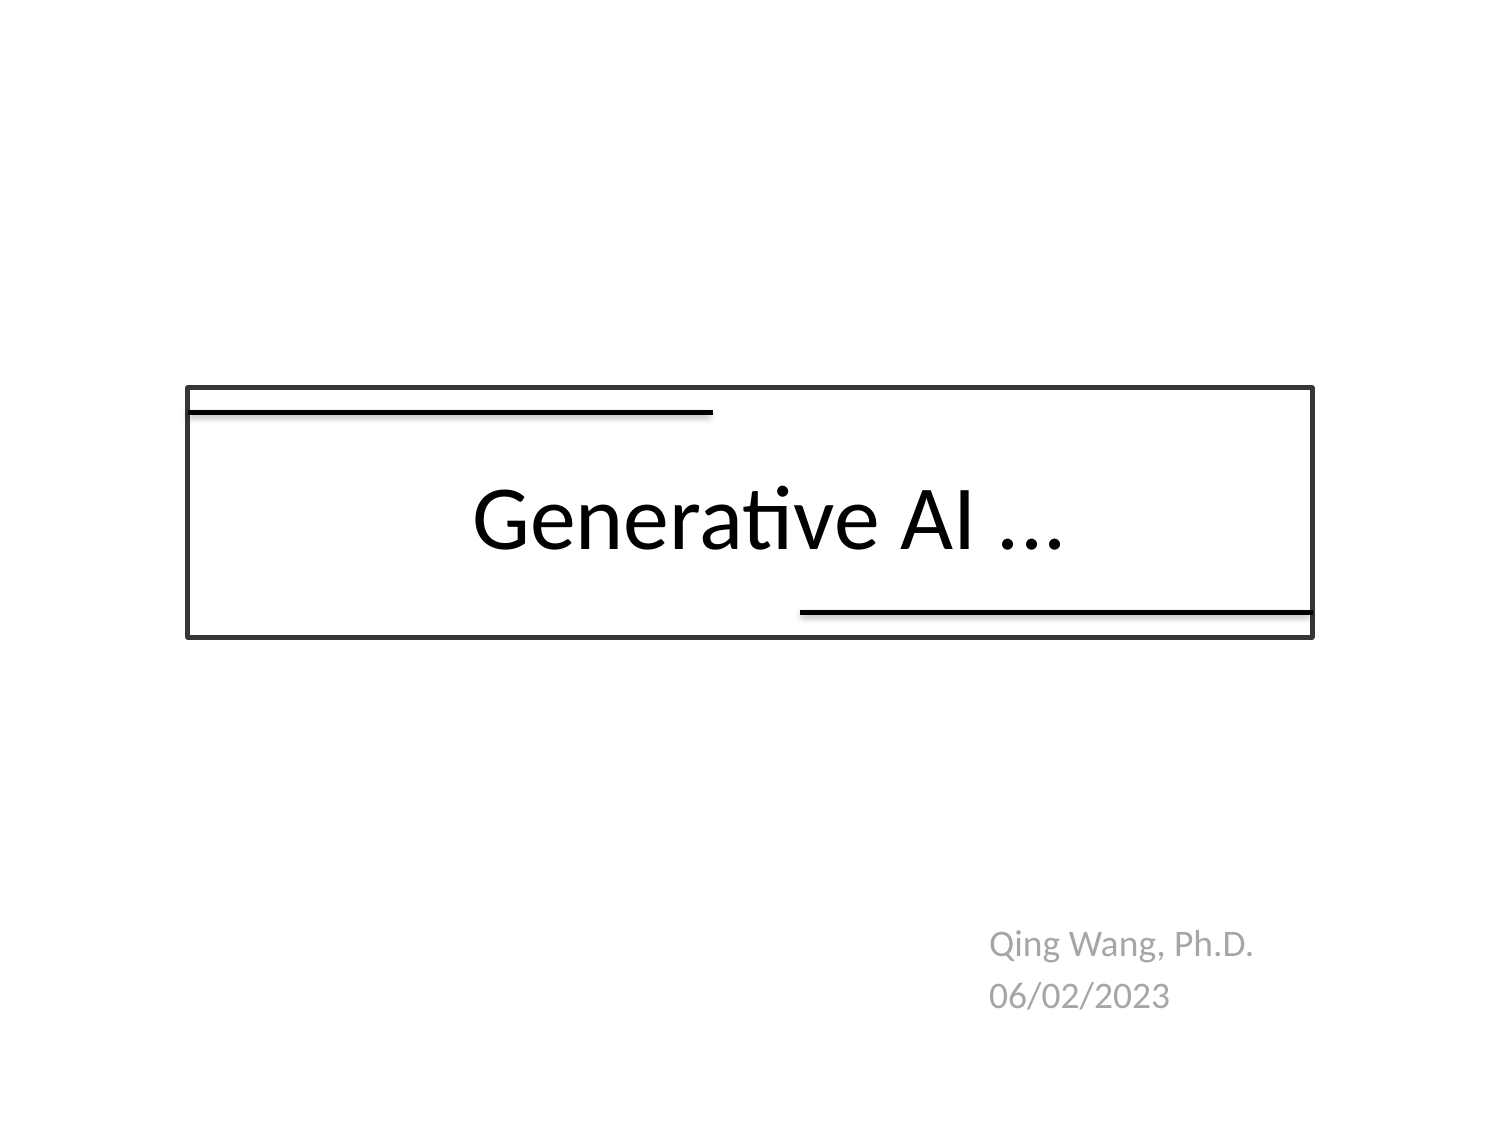

# Generative AI ...
Qing Wang, Ph.D.
06/02/2023